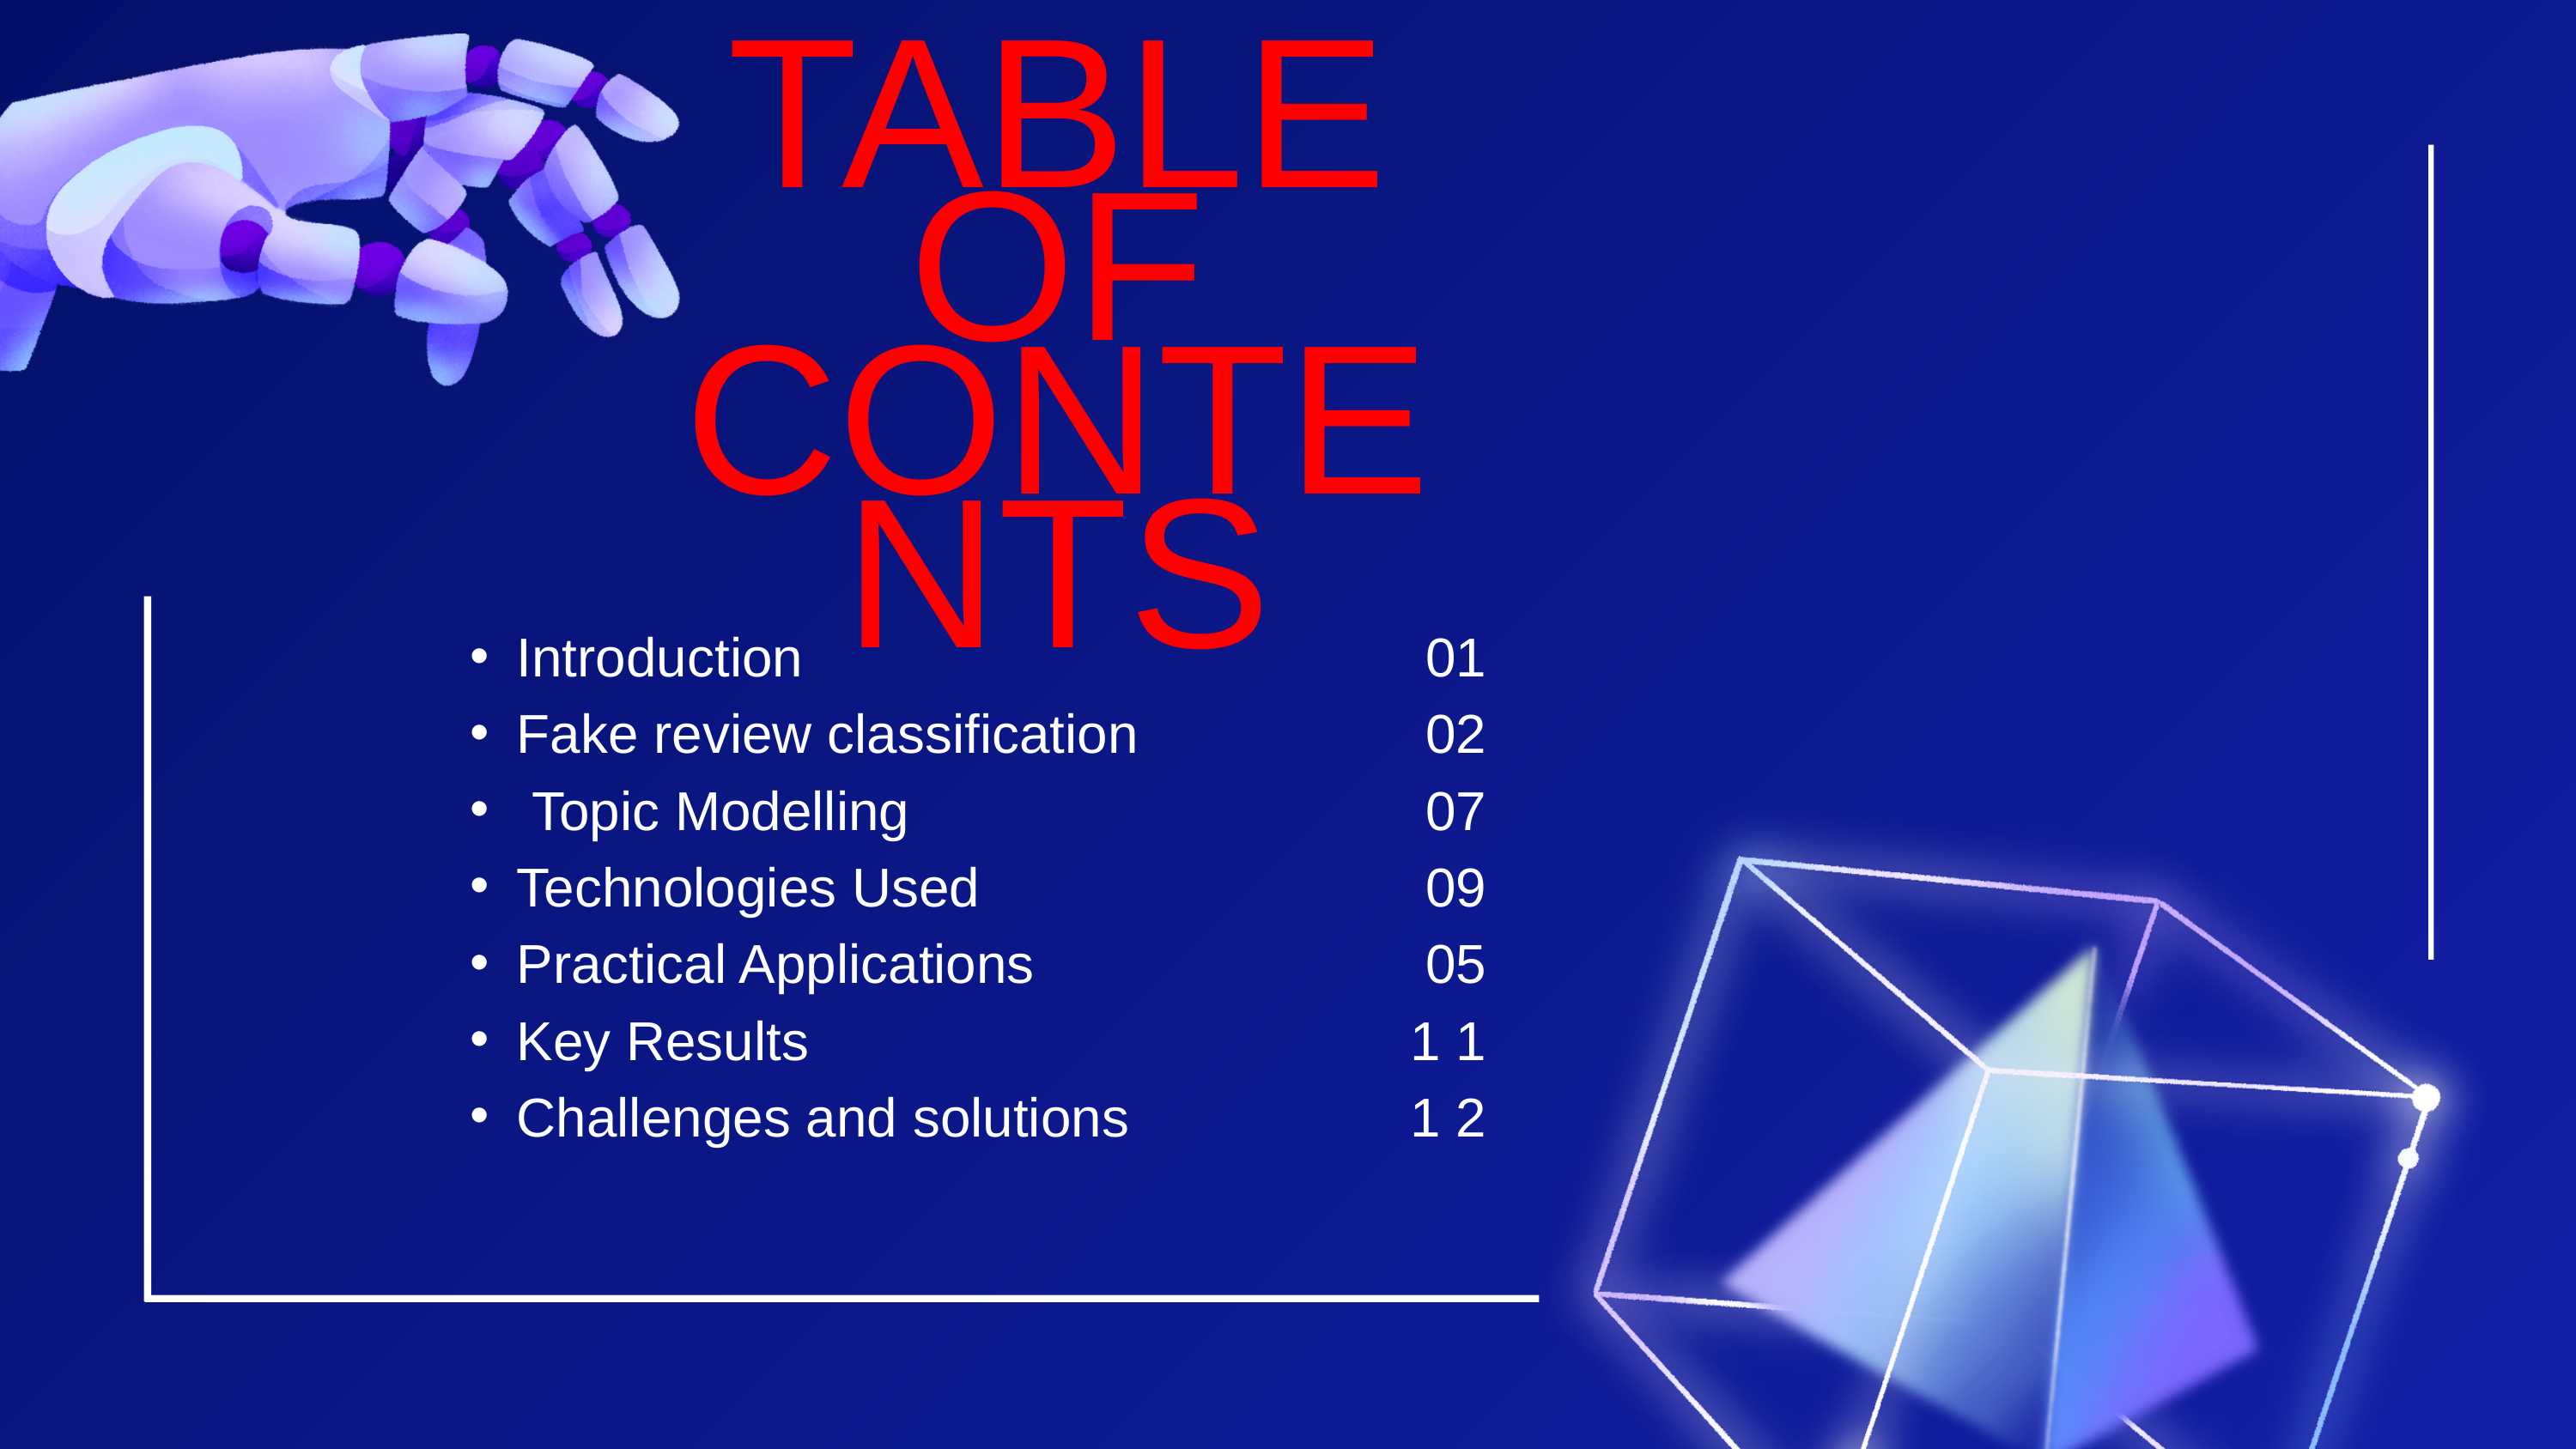

TABLE OF CONTENTS

Introduction
Fake review classification
 Topic Modelling
Technologies Used
Practical Applications
Key Results
Challenges and solutions
01
02
07
09
05
 1 1
1 2